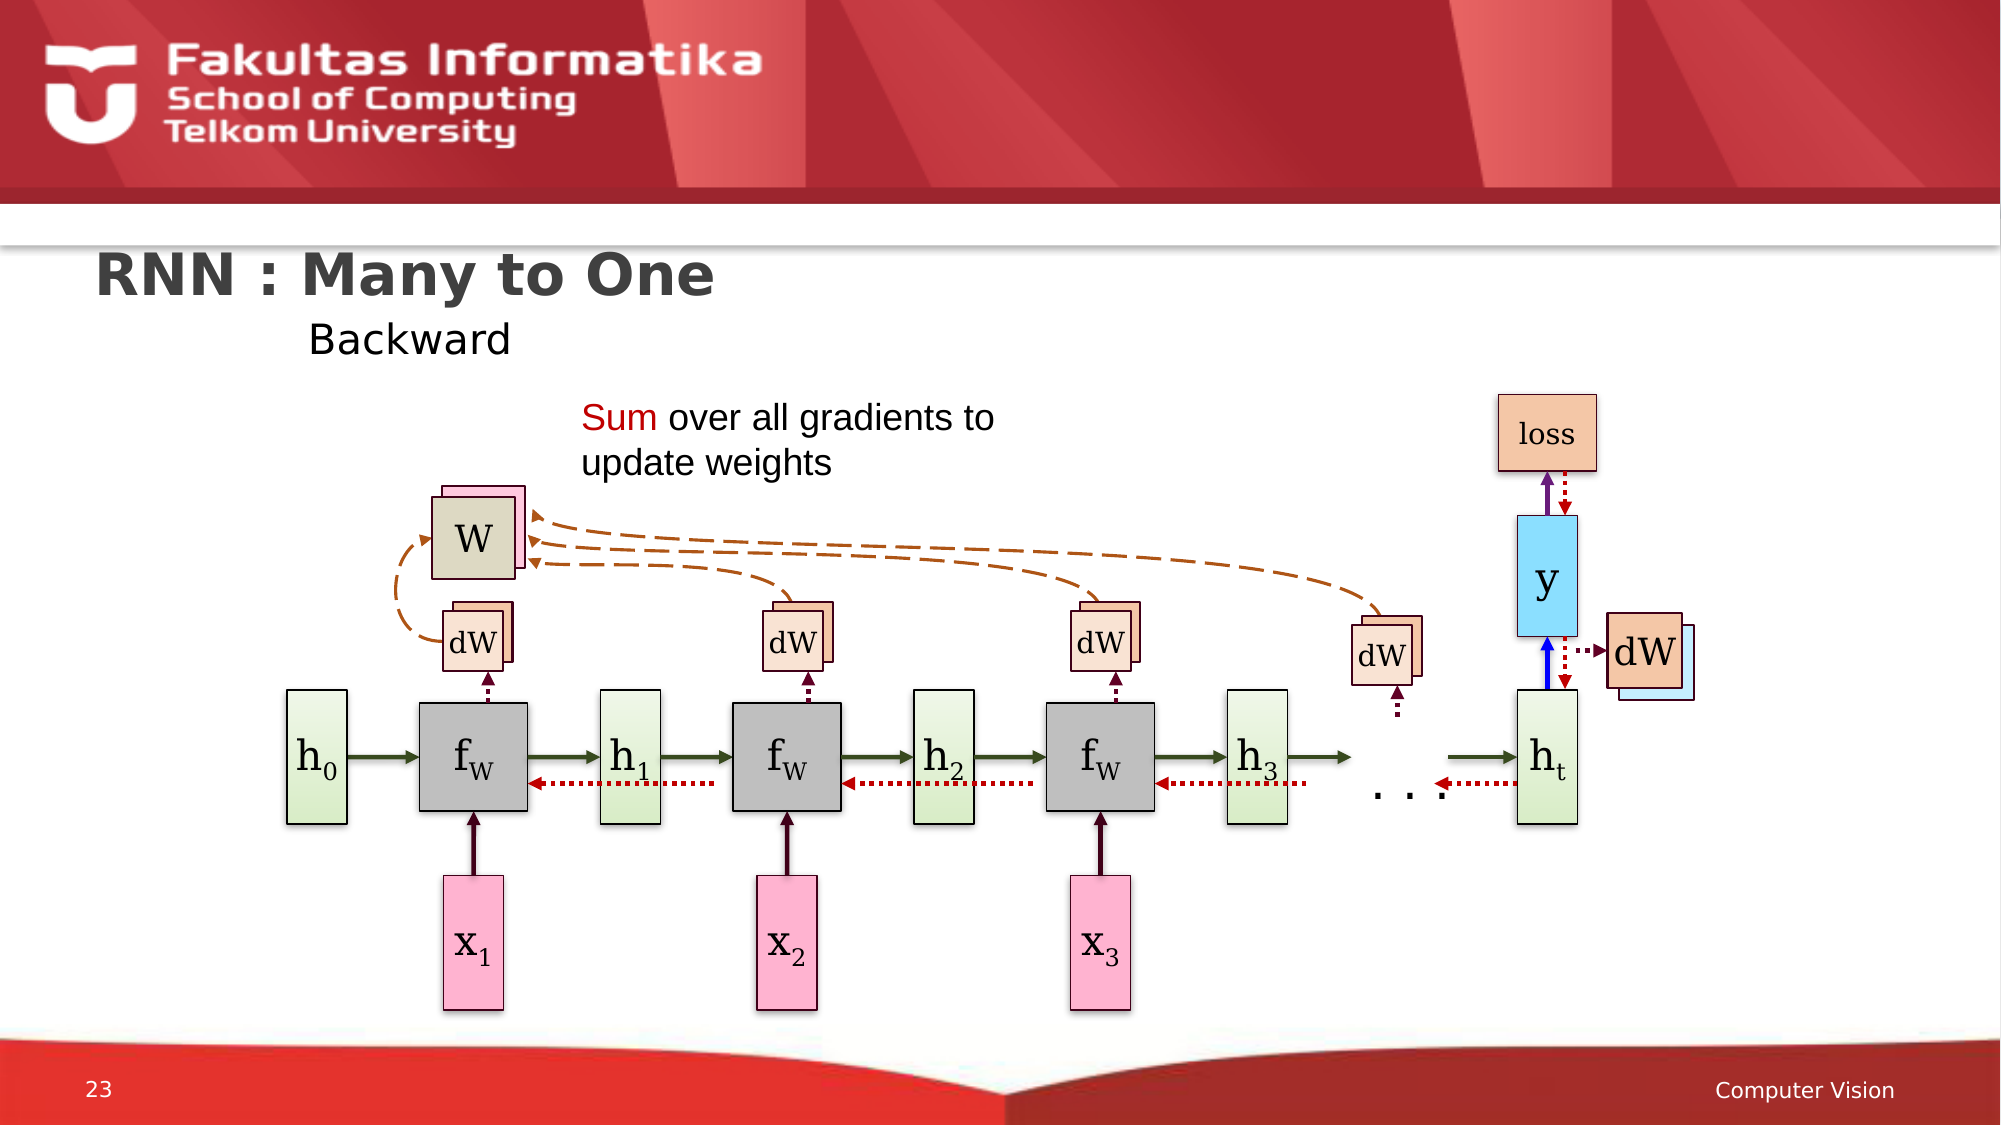

# RNN : Many to One
Backward
Sum over all gradients to update weights
loss
W
W
y
W
dW
W
dW
W
dW
dW
W
dW
W
h0
ht
h1
h2
h3
fW
fW
fW
. . .
x1
x2
x3
Computer Vision
23